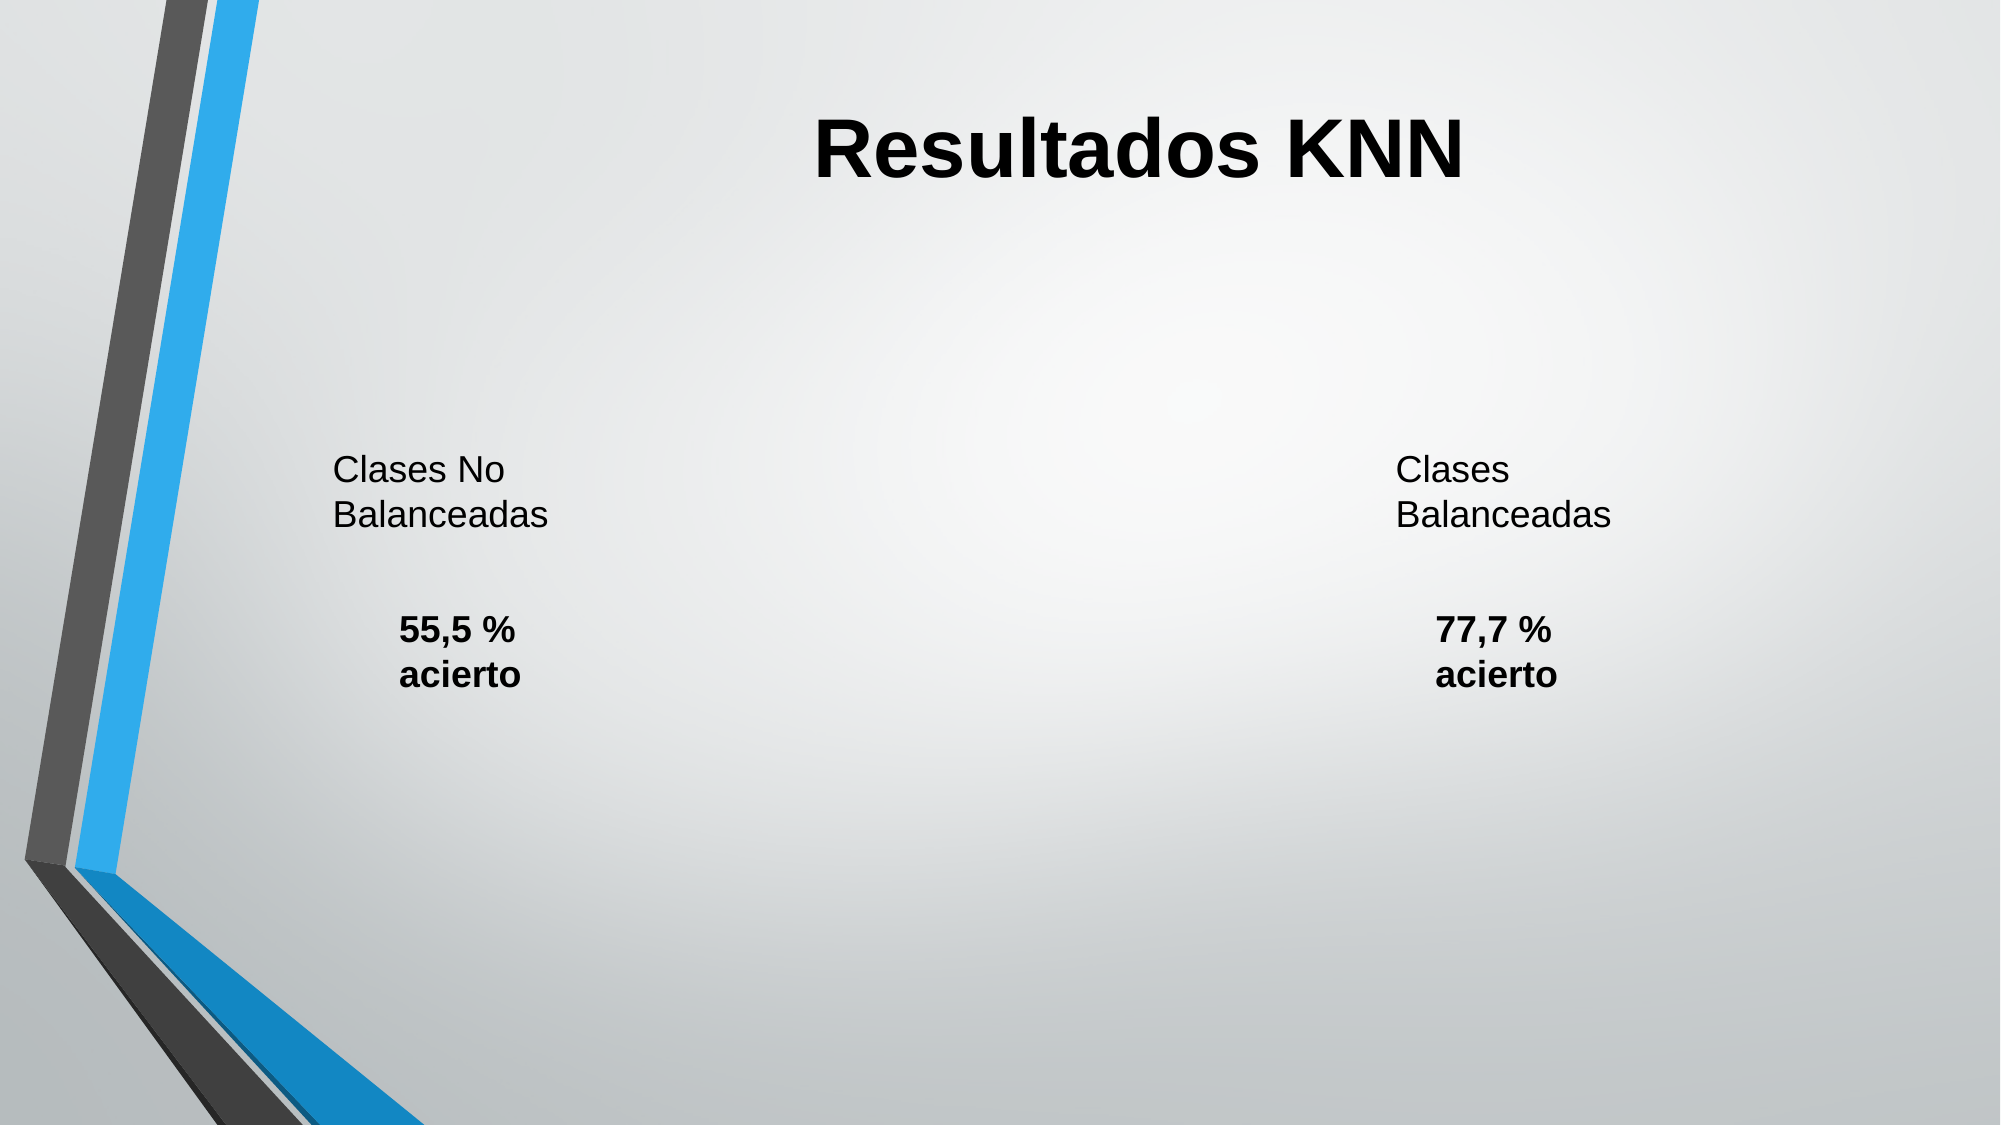

# Resultados KNN
Clases No Balanceadas
Clases Balanceadas
55,5 % acierto
77,7 % acierto